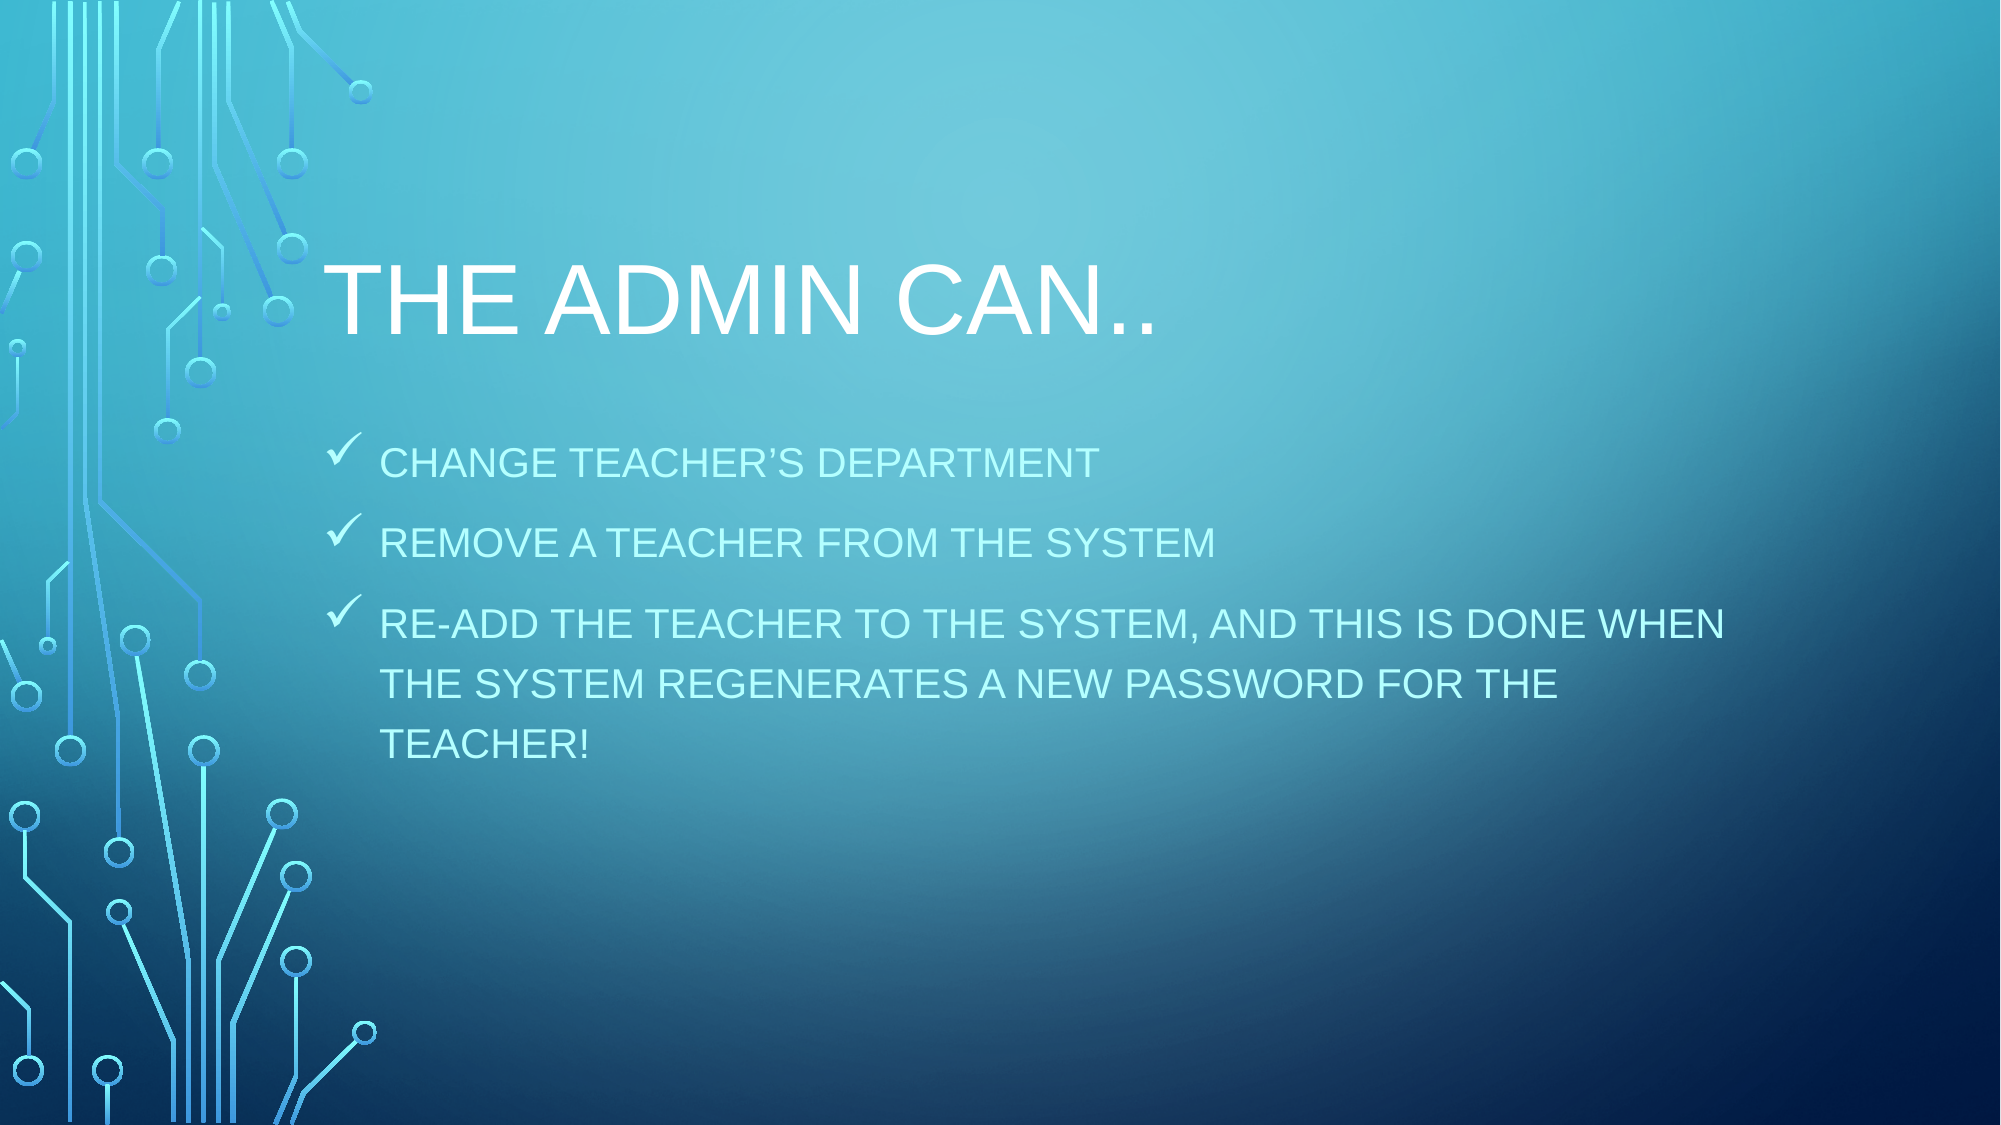

# THE ADMIN CAN..
CHANGE TEACHER’S DEPARTMENT
REMOVE A TEACHER FROM THE SYSTEM
RE-ADD THE TEACHER TO THE SYSTEM, AND THIS IS DONE WHEN THE SYSTEM REGENERATES A NEW PASSWORD FOR THE TEACHER!